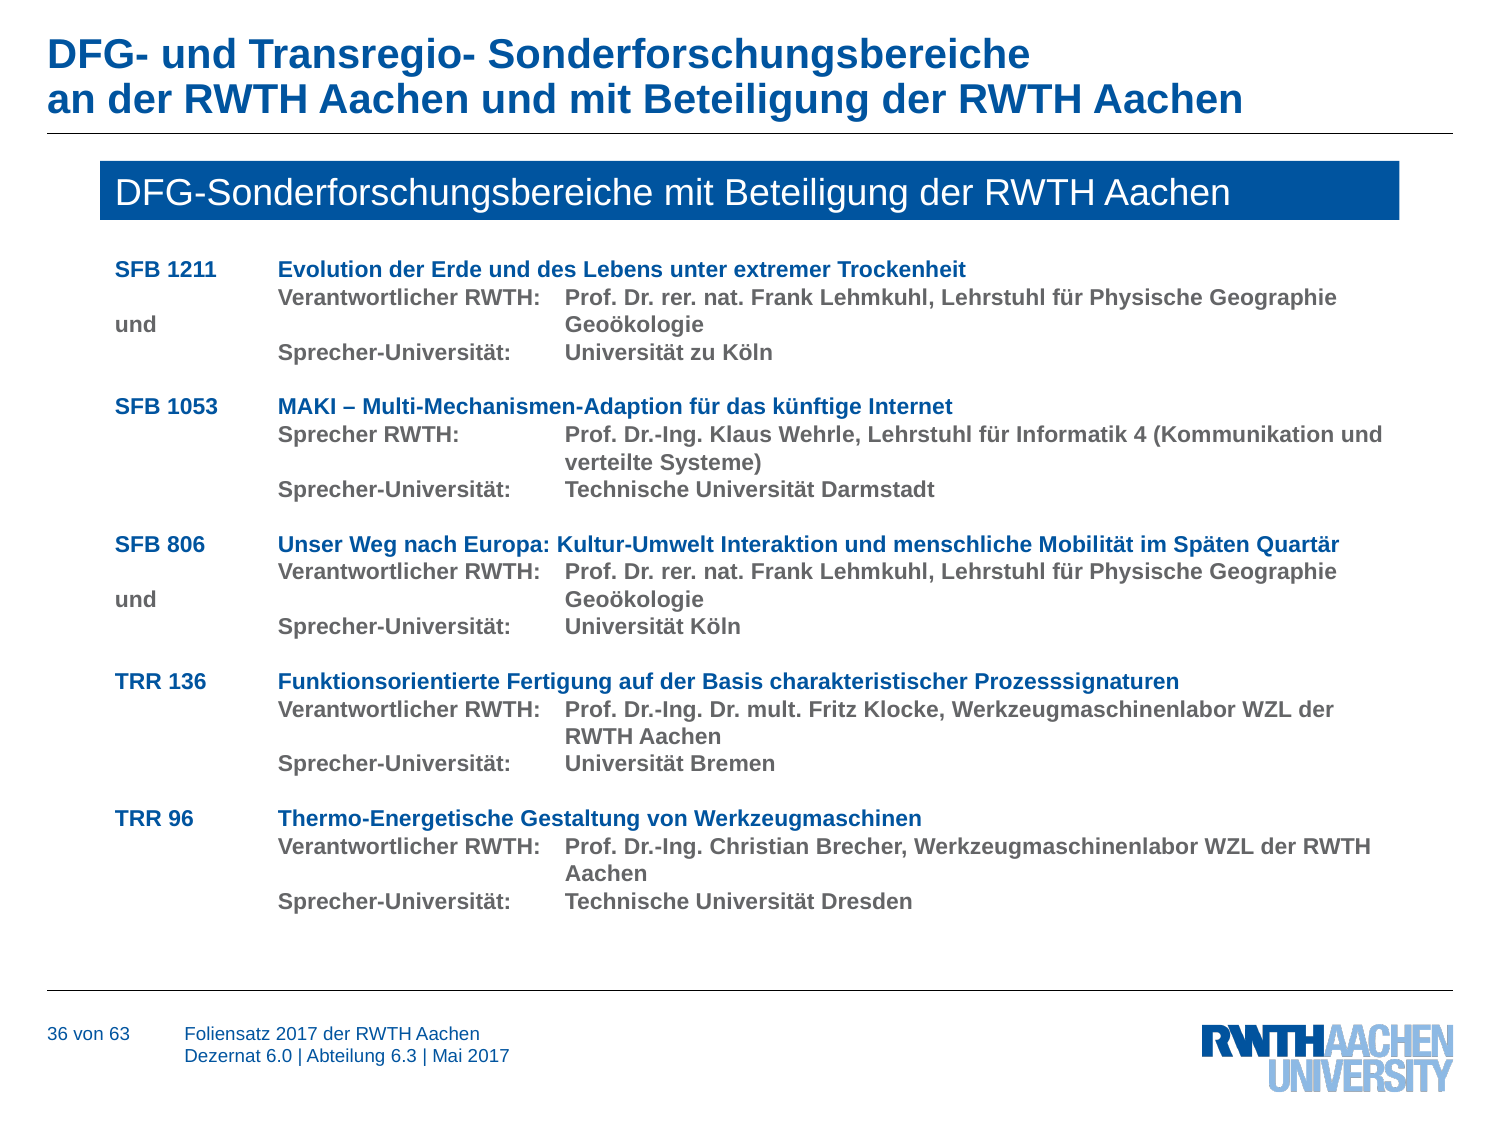

# DFG- und Transregio- Sonderforschungsbereiche an der RWTH Aachen und mit Beteiligung der RWTH Aachen
DFG-Sonderforschungsbereiche mit Beteiligung der RWTH Aachen

SFB 1211	  Evolution der Erde und des Lebens unter extremer Trockenheit
	  Verantwortlicher RWTH:	Prof. Dr. rer. nat. Frank Lehmkuhl, Lehrstuhl für Physische Geographie und 			Geoökologie
	  Sprecher-Universität:	Universität zu Köln

SFB 1053	  MAKI – Multi-Mechanismen-Adaption für das künftige Internet
	  Sprecher RWTH:	Prof. Dr.-Ing. Klaus Wehrle, Lehrstuhl für Informatik 4 (Kommunikation und 			verteilte Systeme)
	  Sprecher-Universität:	Technische Universität Darmstadt

SFB 806	  Unser Weg nach Europa: Kultur-Umwelt Interaktion und menschliche Mobilität im Späten Quartär	  Verantwortlicher RWTH:	Prof. Dr. rer. nat. Frank Lehmkuhl, Lehrstuhl für Physische Geographie und 			Geoökologie
	  Sprecher-Universität:	Universität Köln

TRR 136	  Funktionsorientierte Fertigung auf der Basis charakteristischer Prozesssignaturen
	  Verantwortlicher RWTH:	Prof. Dr.-Ing. Dr. mult. Fritz Klocke, Werkzeugmaschinenlabor WZL der 			RWTH Aachen
	  Sprecher-Universität:	Universität Bremen

TRR 96	  Thermo-Energetische Gestaltung von Werkzeugmaschinen
	  Verantwortlicher RWTH:	Prof. Dr.-Ing. Christian Brecher, Werkzeugmaschinenlabor WZL der RWTH 			Aachen
	  Sprecher-Universität:	Technische Universität Dresden

36 von 63